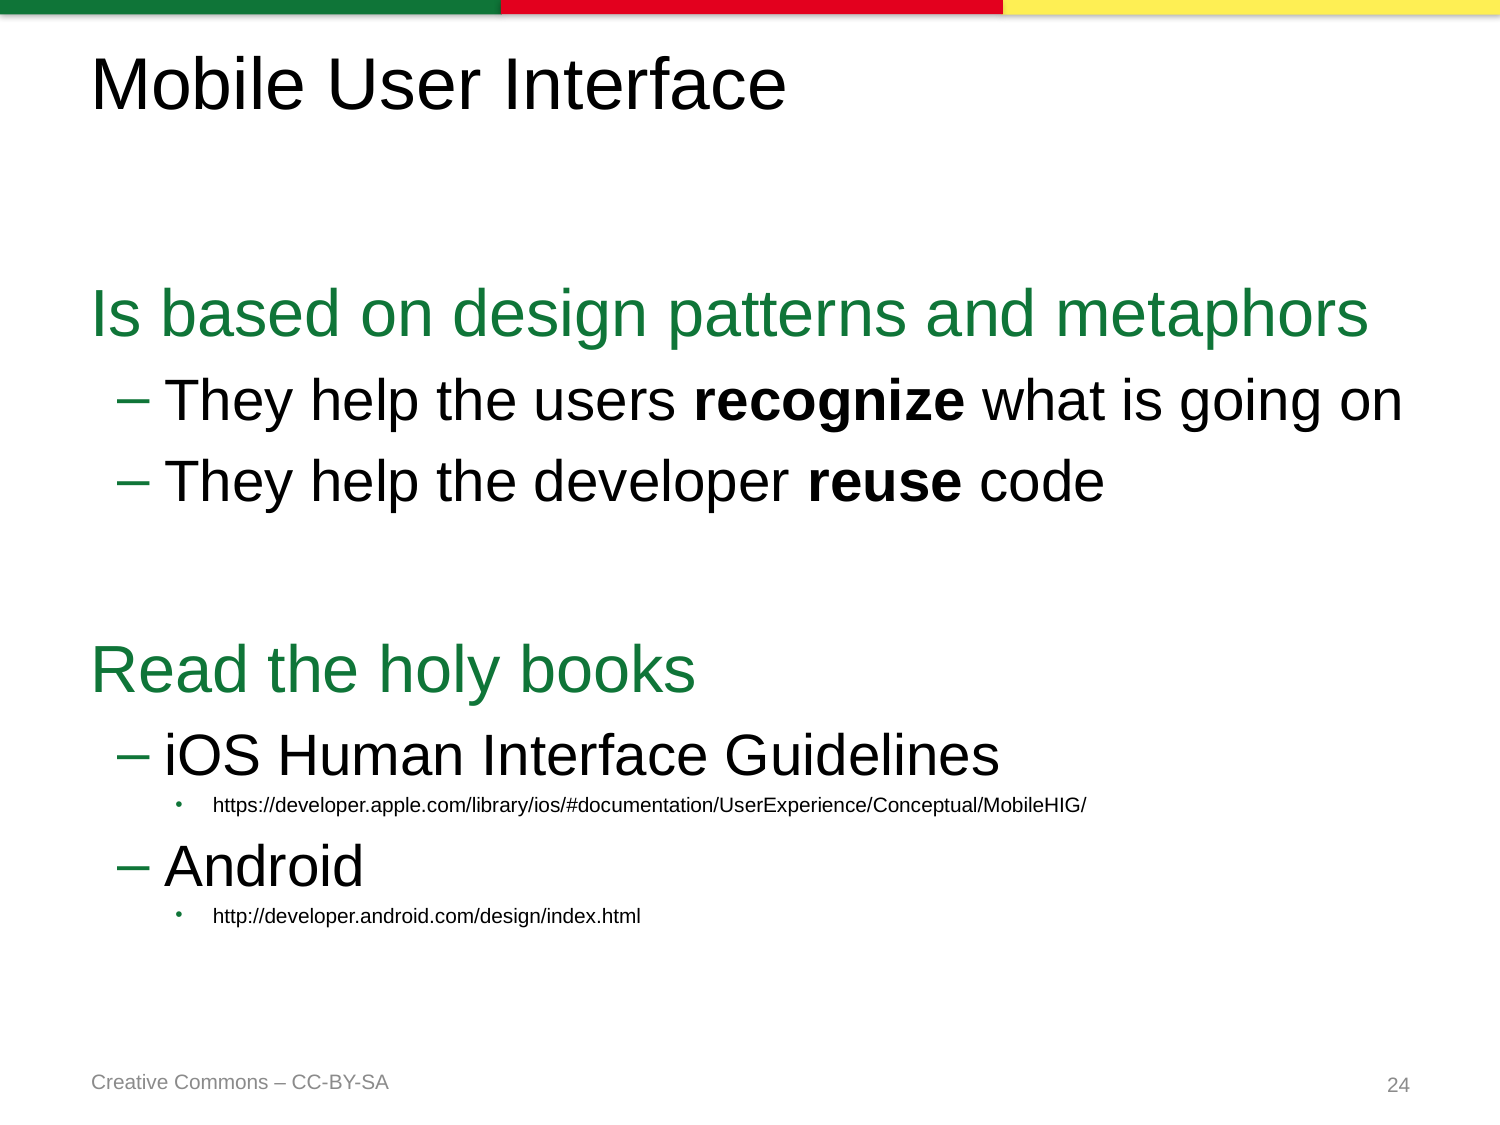

# Mobile User Interface
Is based on design patterns and metaphors
They help the users recognize what is going on
They help the developer reuse code

Read the holy books
iOS Human Interface Guidelines
https://developer.apple.com/library/ios/#documentation/UserExperience/Conceptual/MobileHIG/
Android
http://developer.android.com/design/index.html
24